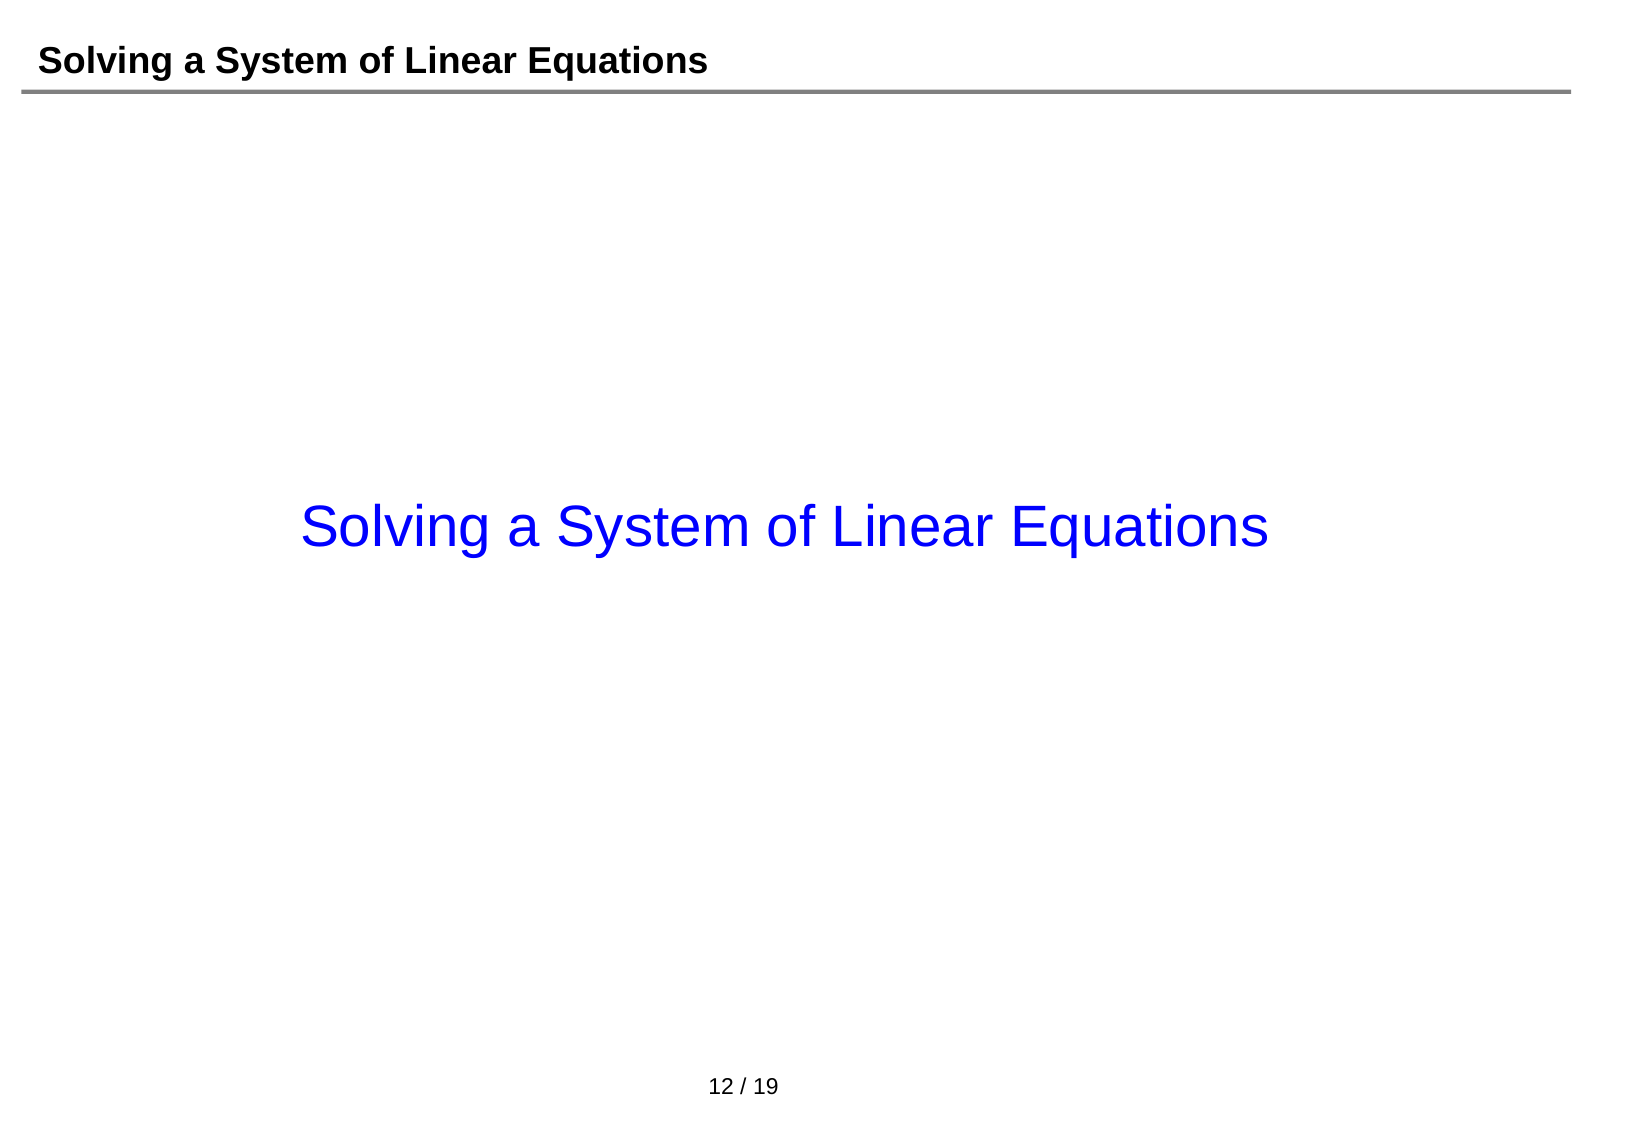

Solving a System of Linear Equations
Solving a System of Linear Equations